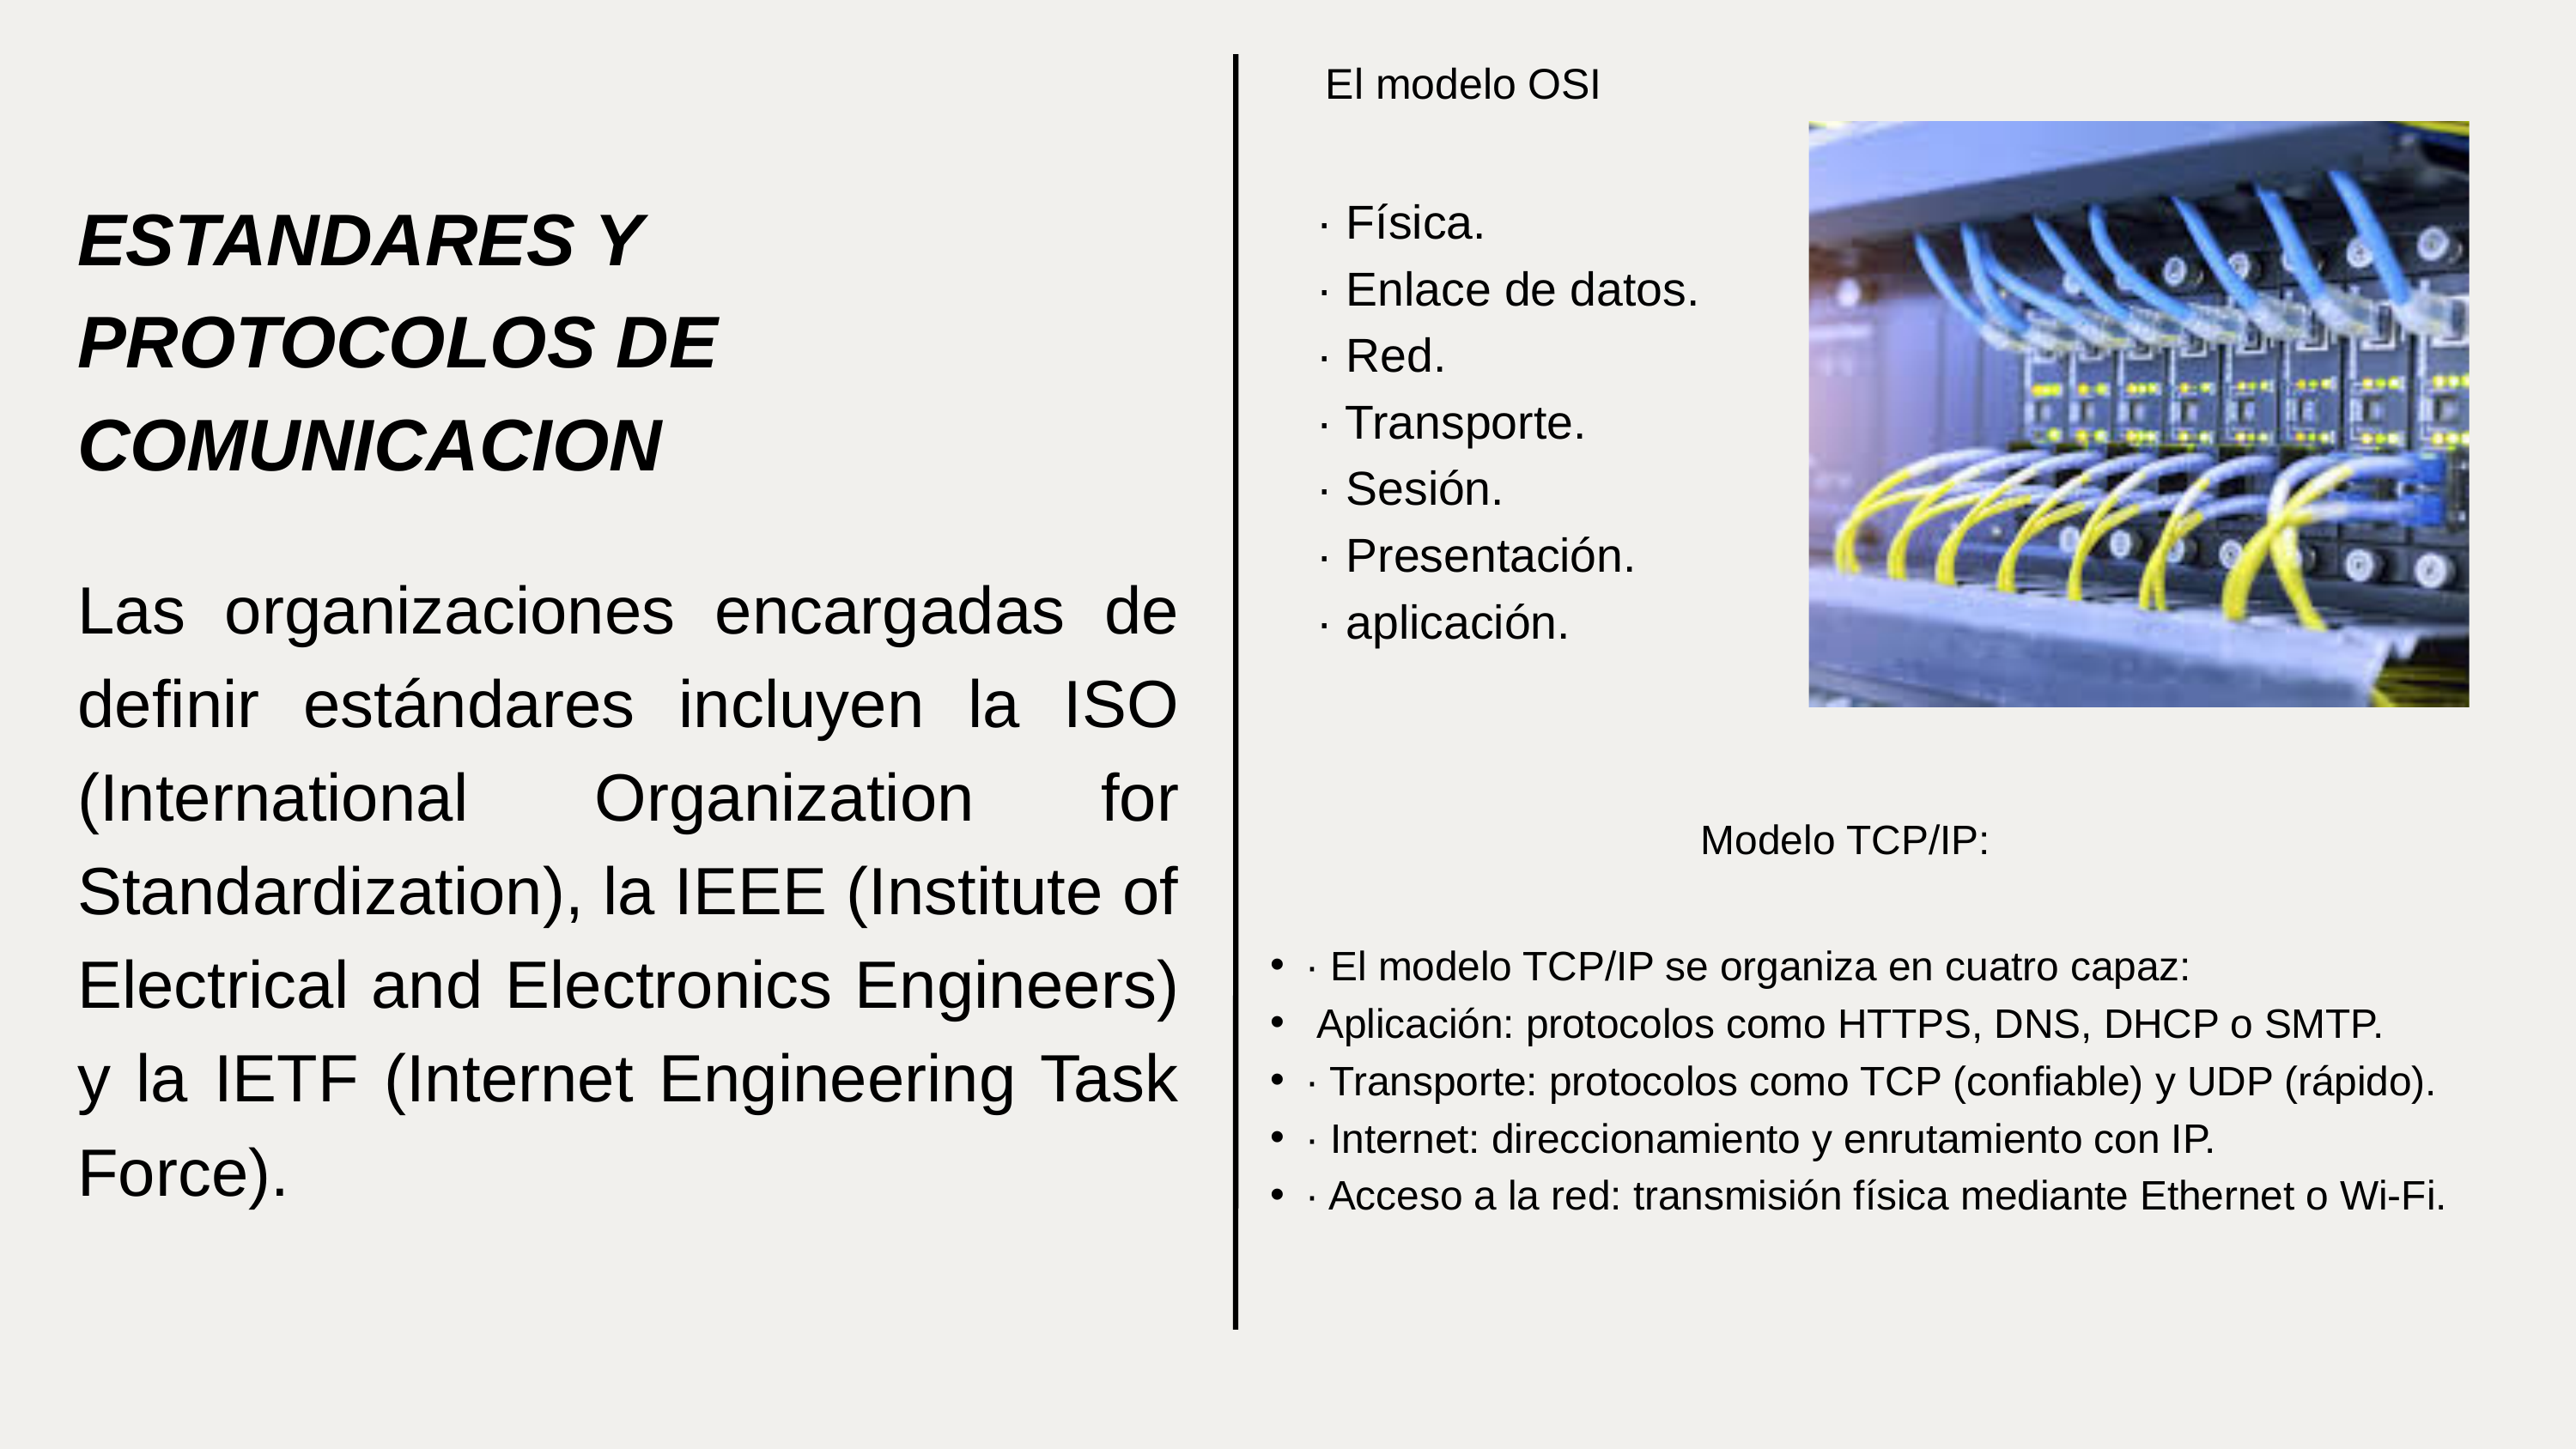

El modelo OSI

ESTANDARES Y PROTOCOLOS DE COMUNICACION
· Física.
· Enlace de datos.
· Red.
· Transporte.
· Sesión.
· Presentación.
· aplicación.
Las organizaciones encargadas de definir estándares incluyen la ISO (International Organization for Standardization), la IEEE (Institute of Electrical and Electronics Engineers) y la IETF (Internet Engineering Task Force).
Modelo TCP/IP:
· El modelo TCP/IP se organiza en cuatro capaz:
 Aplicación: protocolos como HTTPS, DNS, DHCP o SMTP.
· Transporte: protocolos como TCP (confiable) y UDP (rápido).
· Internet: direccionamiento y enrutamiento con IP.
· Acceso a la red: transmisión física mediante Ethernet o Wi-Fi.